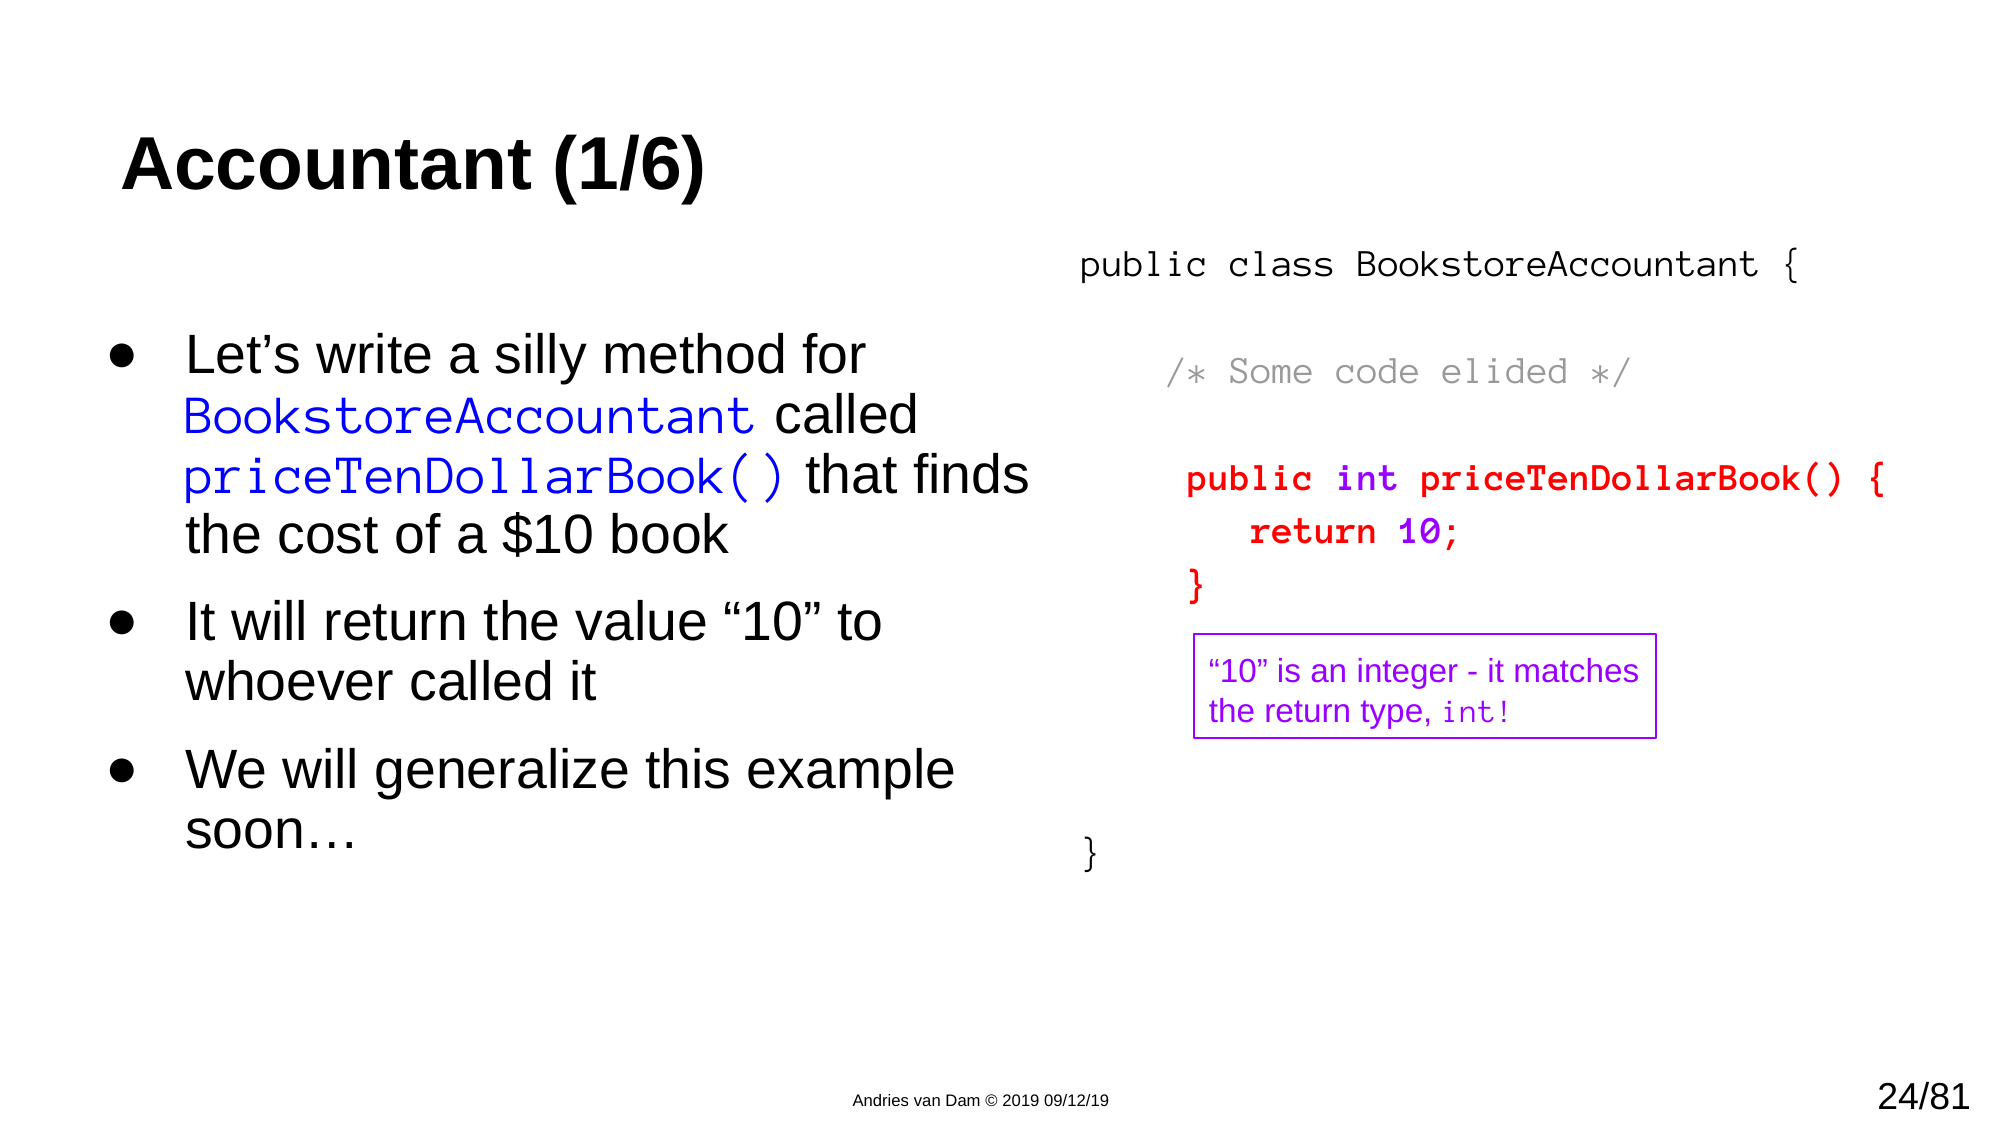

# Accountant (1/6)
Let’s write a silly method for BookstoreAccountant called priceTenDollarBook() that finds the cost of a $10 book
It will return the value “10” to whoever called it
We will generalize this example soon…
public class BookstoreAccountant {

    /* Some code elided */

     public int priceTenDollarBook() {
        return 10;
     }

}

“10” is an integer - it matches the return type, int!